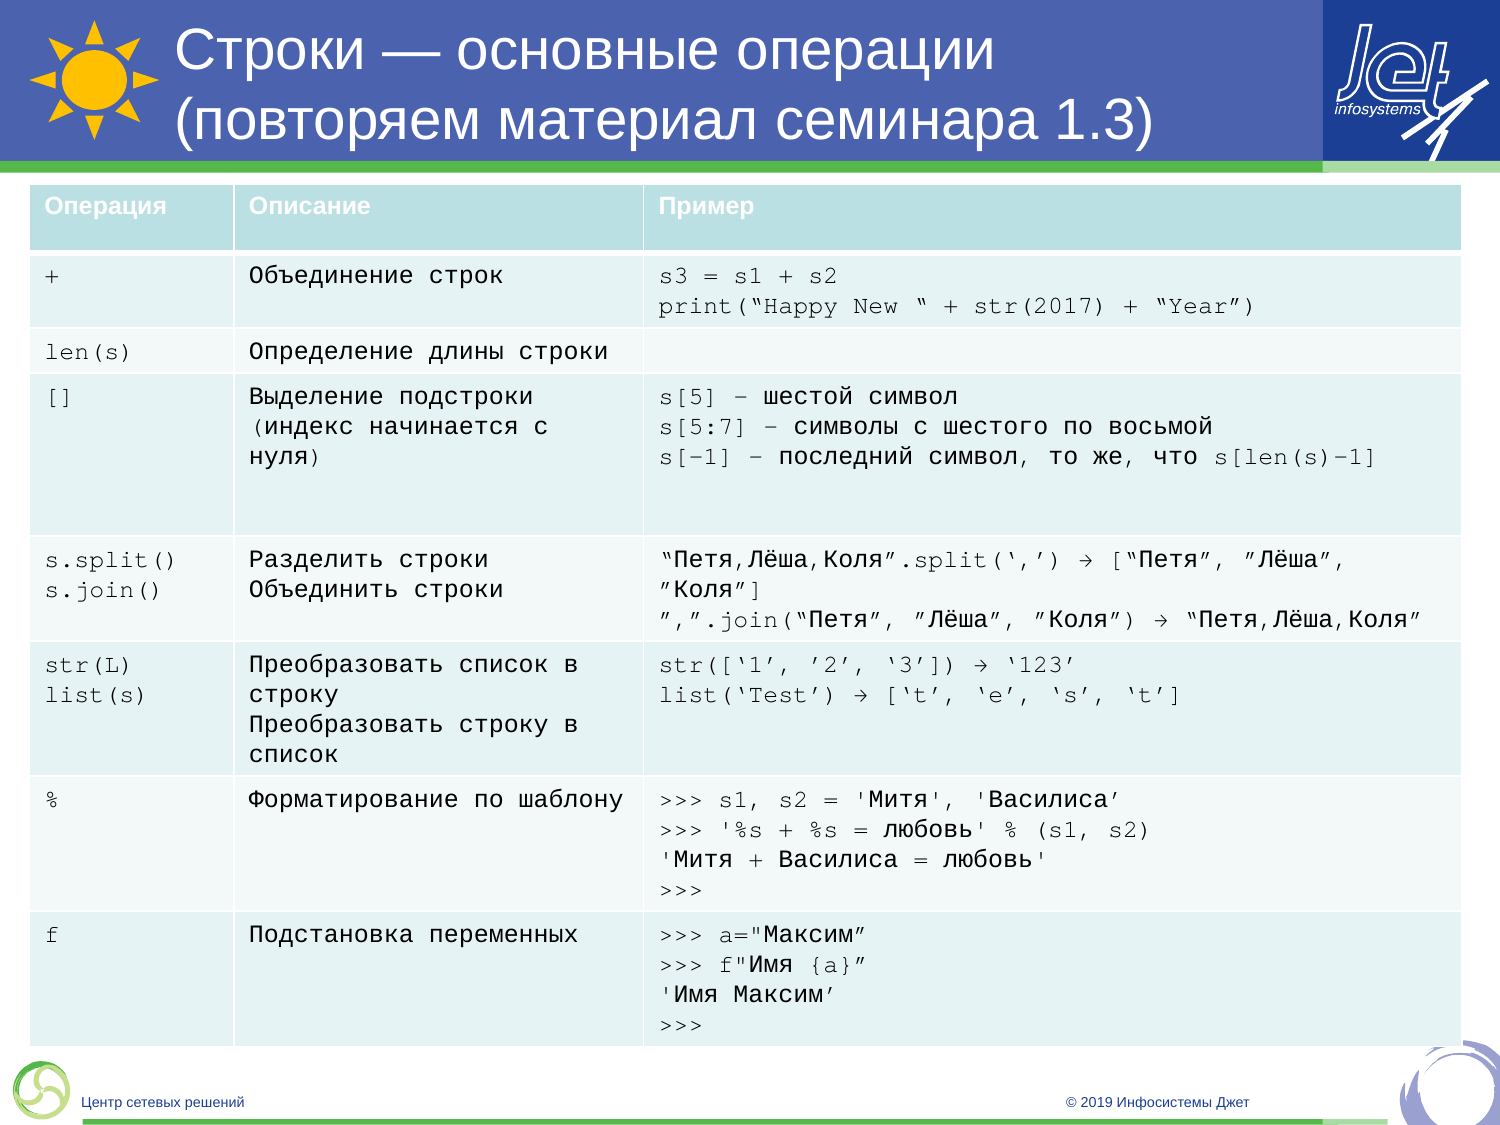

# Строки — основные операции (повторяем материал семинара 1.3)
| Операция | Описание | Пример |
| --- | --- | --- |
| + | Объединение строк | s3 = s1 + s2 print(“Happy New “ + str(2017) + “Year”) |
| len(s) | Определение длины строки |  |
| [] | Выделение подстроки (индекс начинается с нуля) | s[5] — шестой символ s[5:7] — символы с шестого по восьмой s[-1] — последний символ, то же, что s[len(s)-1] |
| s.split() s.join() | Разделить строки Объединить строки | “Петя,Лёша,Коля”.split(‘,’) → [“Петя”, ”Лёша”, ”Коля”] ”,”.join(“Петя”, ”Лёша”, ”Коля”) → “Петя,Лёша,Коля” |
| str(L) list(s) | Преобразовать список в строку Преобразовать строку в список | str([‘1’, ’2’, ‘3’]) → ‘123’ list(‘Test’) → [‘t’, ‘e’, ‘s’, ‘t’] |
| % | Форматирование по шаблону | >>> s1, s2 = 'Митя', 'Василиса’ >>> '%s + %s = любовь' % (s1, s2) 'Митя + Василиса = любовь' >>> |
| f | Подстановка переменных | >>> a="Максим” >>> f"Имя {a}” 'Имя Максим’ >>> |